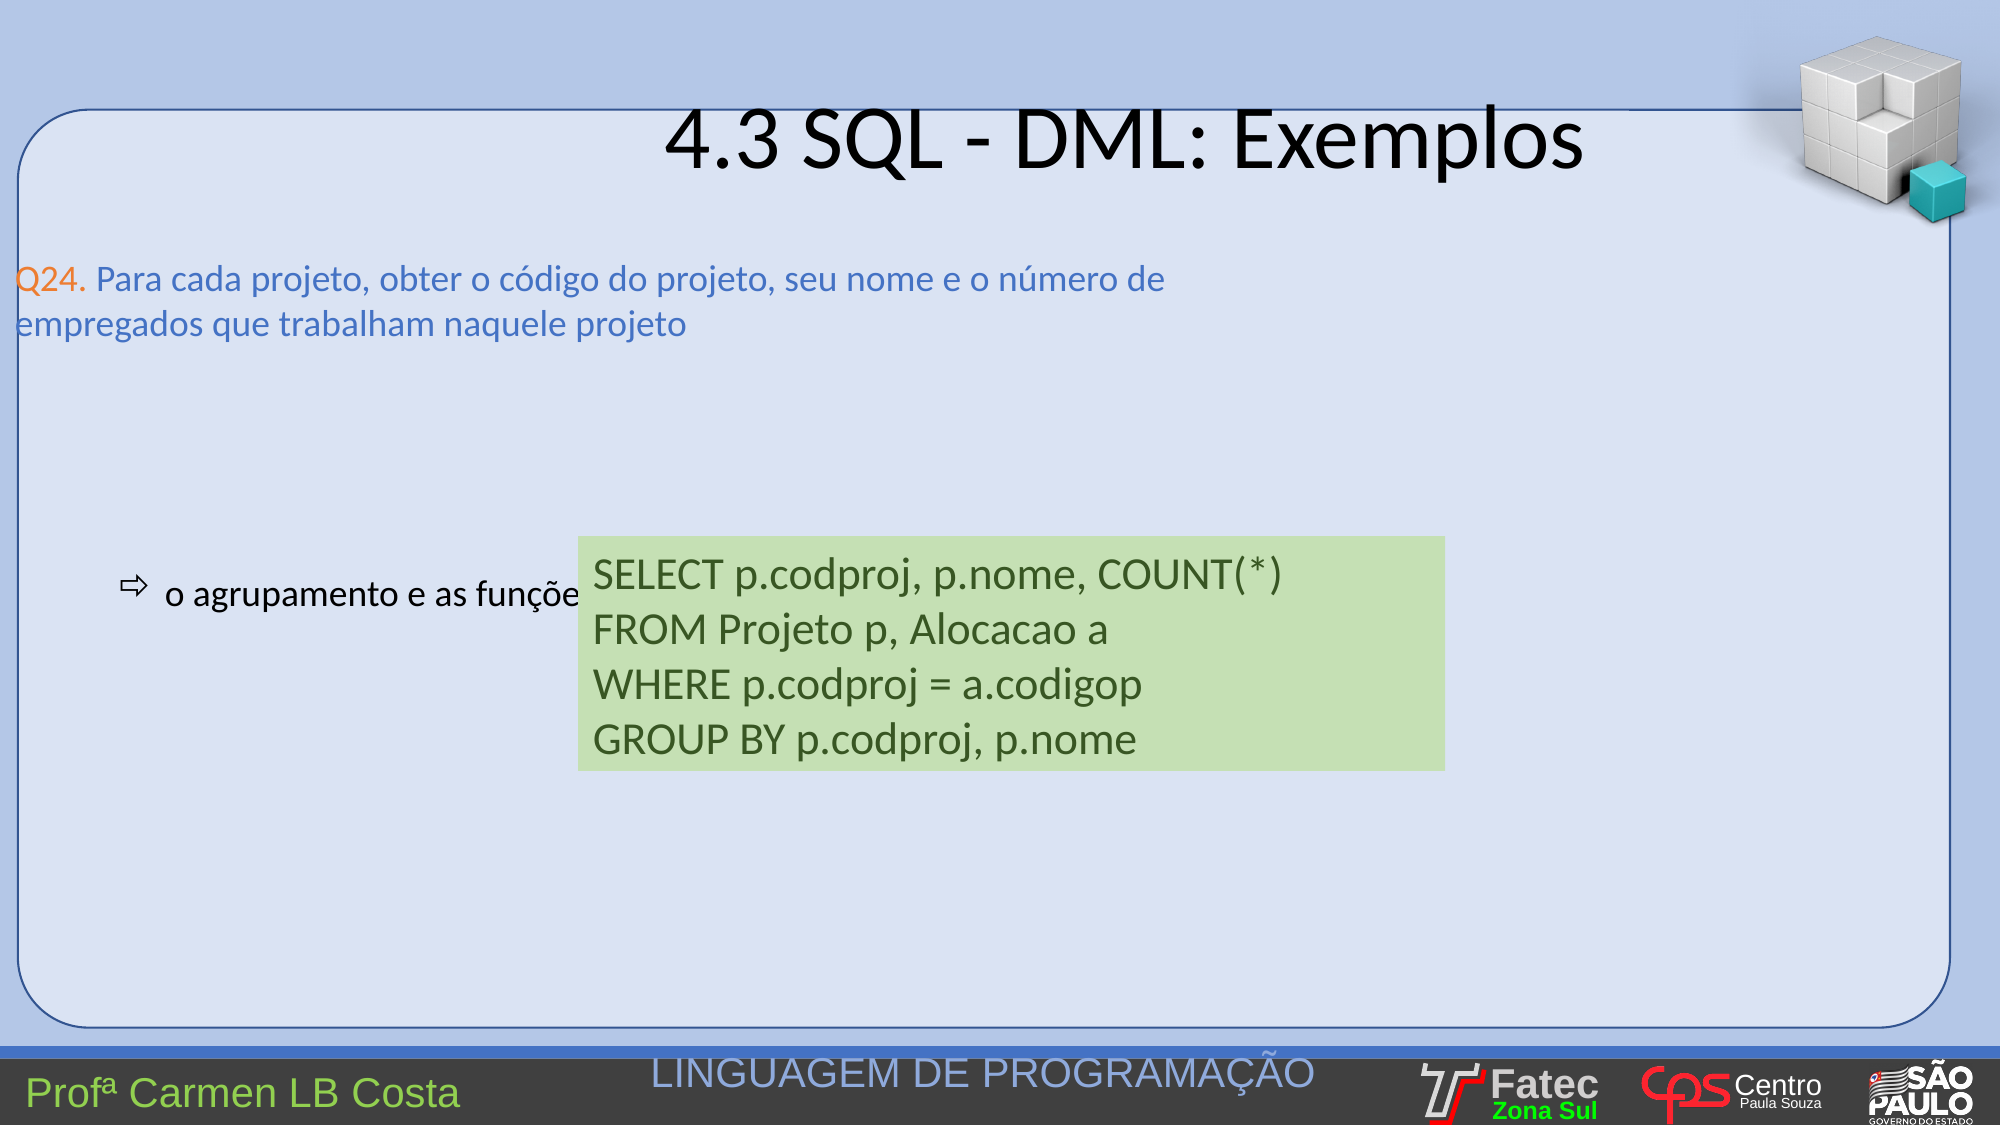

4.3 SQL - DML: Exemplos
Q24. Para cada projeto, obter o código do projeto, seu nome e o número de empregados que trabalham naquele projeto

o agrupamento e as funções são aplicadas após a junção.

SELECT p.codproj, p.nome, COUNT(*)
FROM Projeto p, Alocacao a
WHERE p.codproj = a.codigop
GROUP BY p.codproj, p.nome